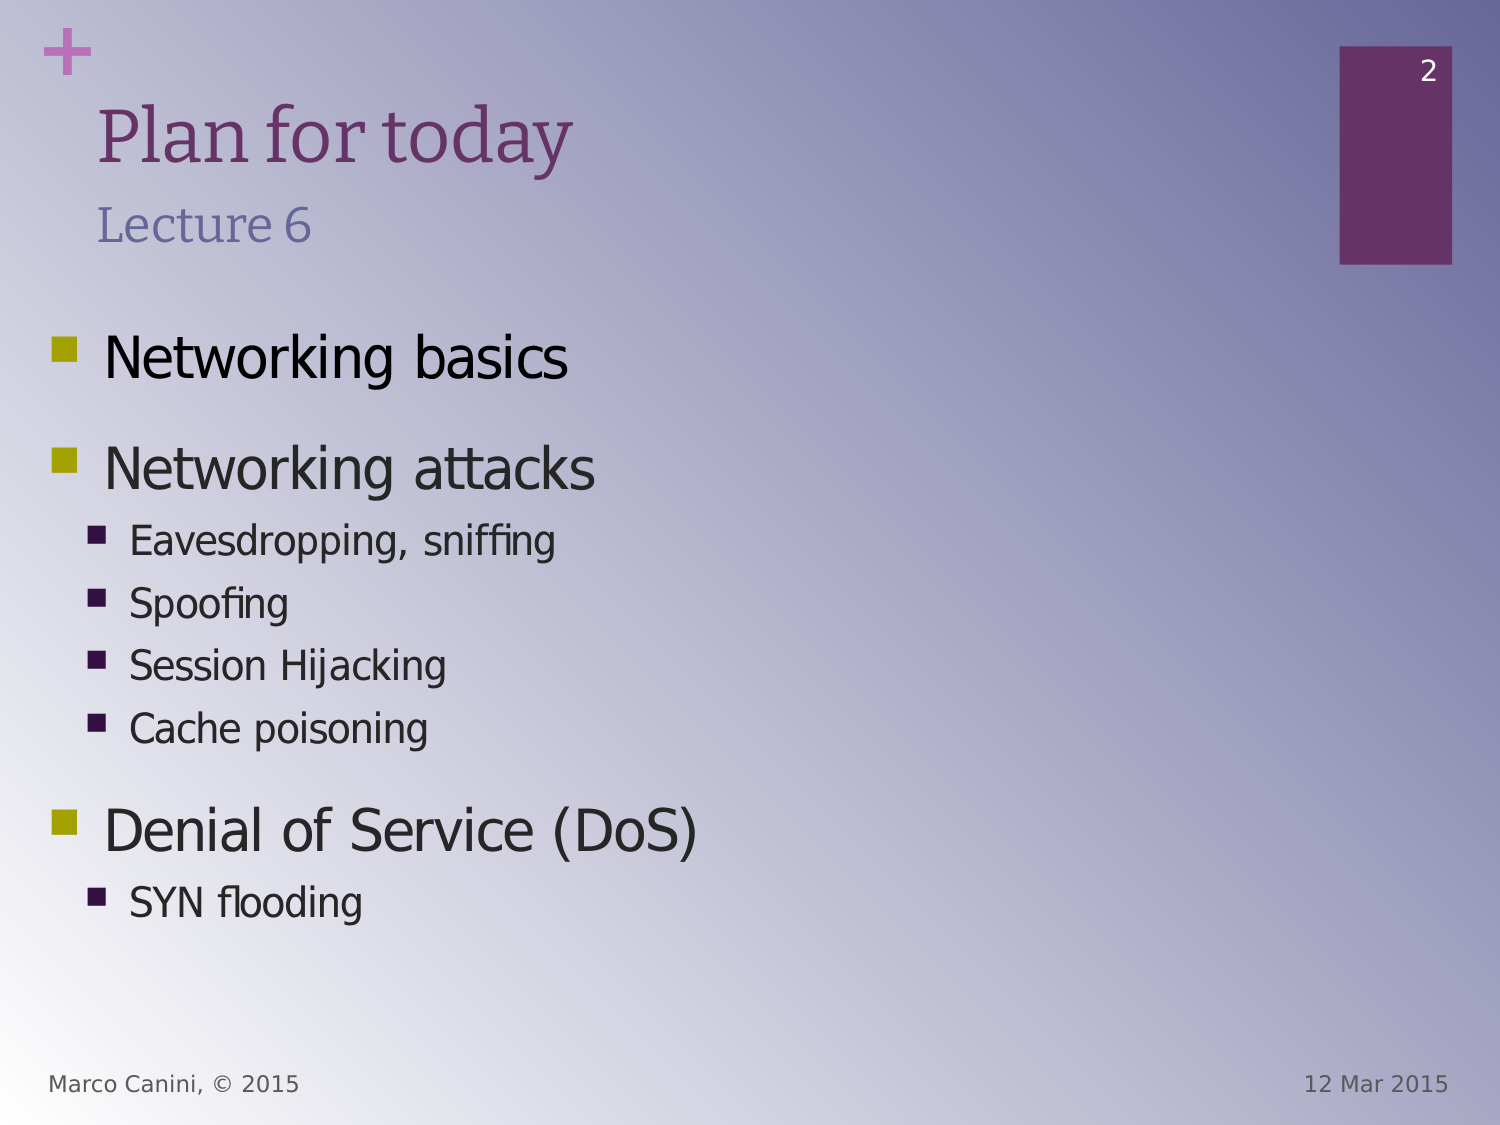

# Plan for today
2
Lecture 6
Networking basics
Networking attacks
Eavesdropping, sniffing
Spoofing
Session Hijacking
Cache poisoning
Denial of Service (DoS)
SYN flooding
Marco Canini, © 2015
12 Mar 2015